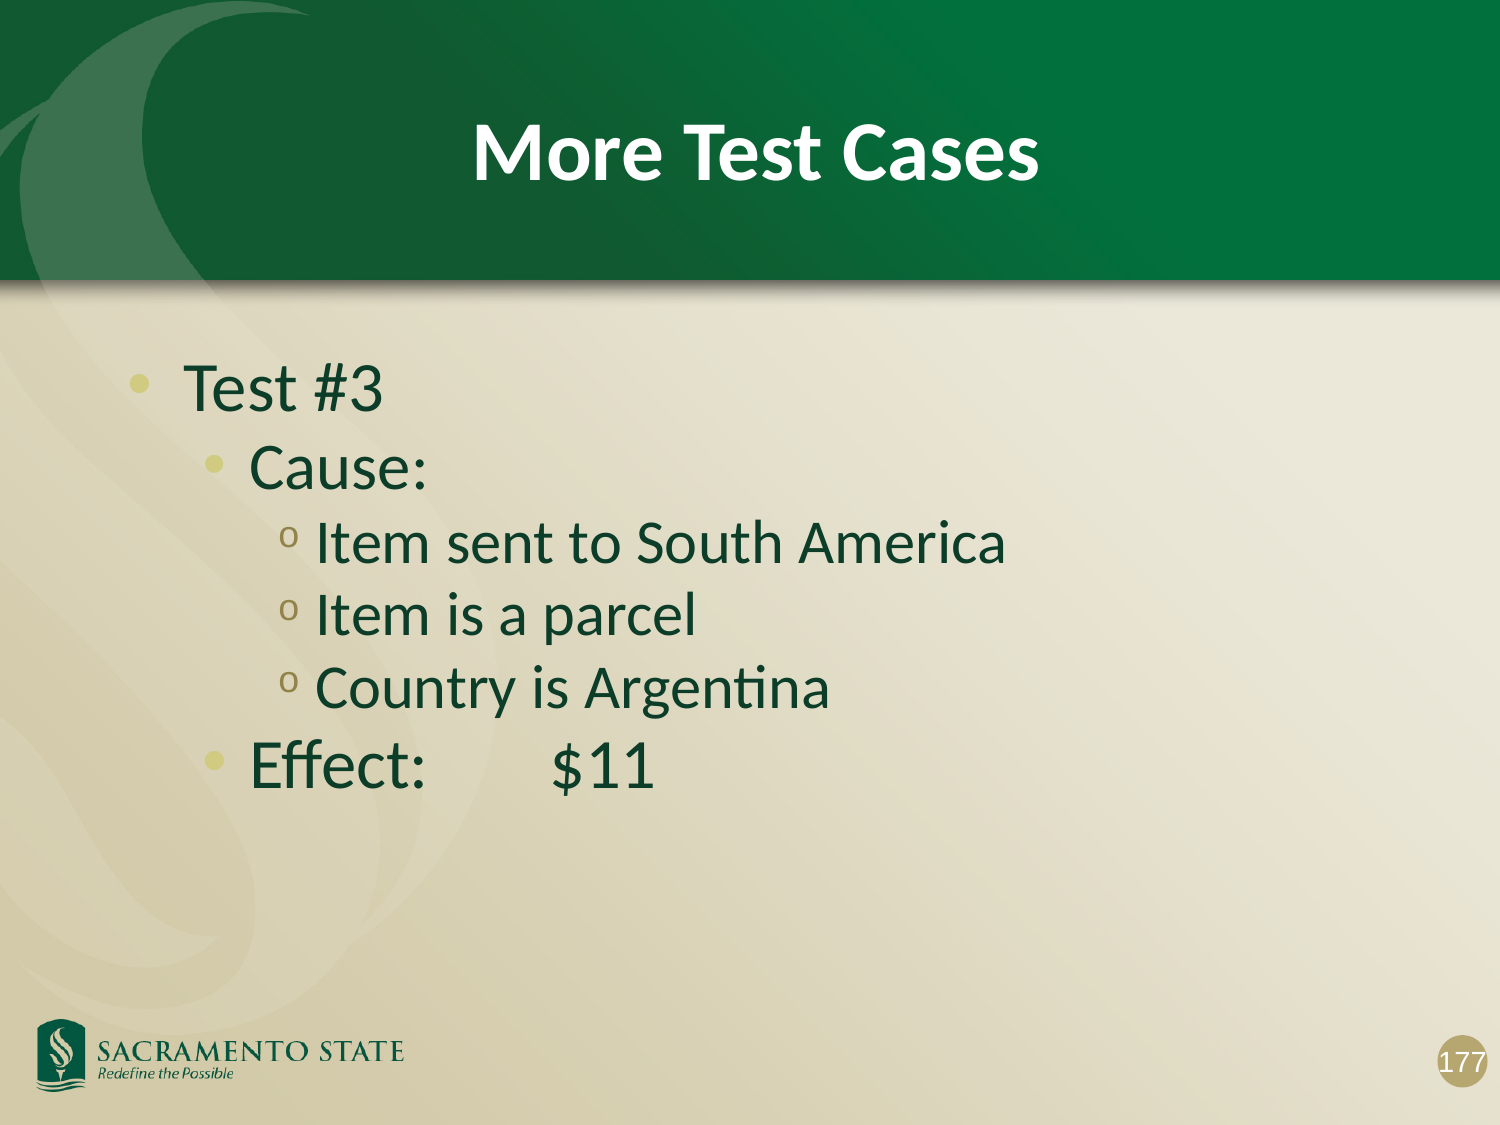

# More Test Cases
Test #3
Cause:
Item sent to South America
Item is a parcel
Country is Argentina
Effect:	$11
177